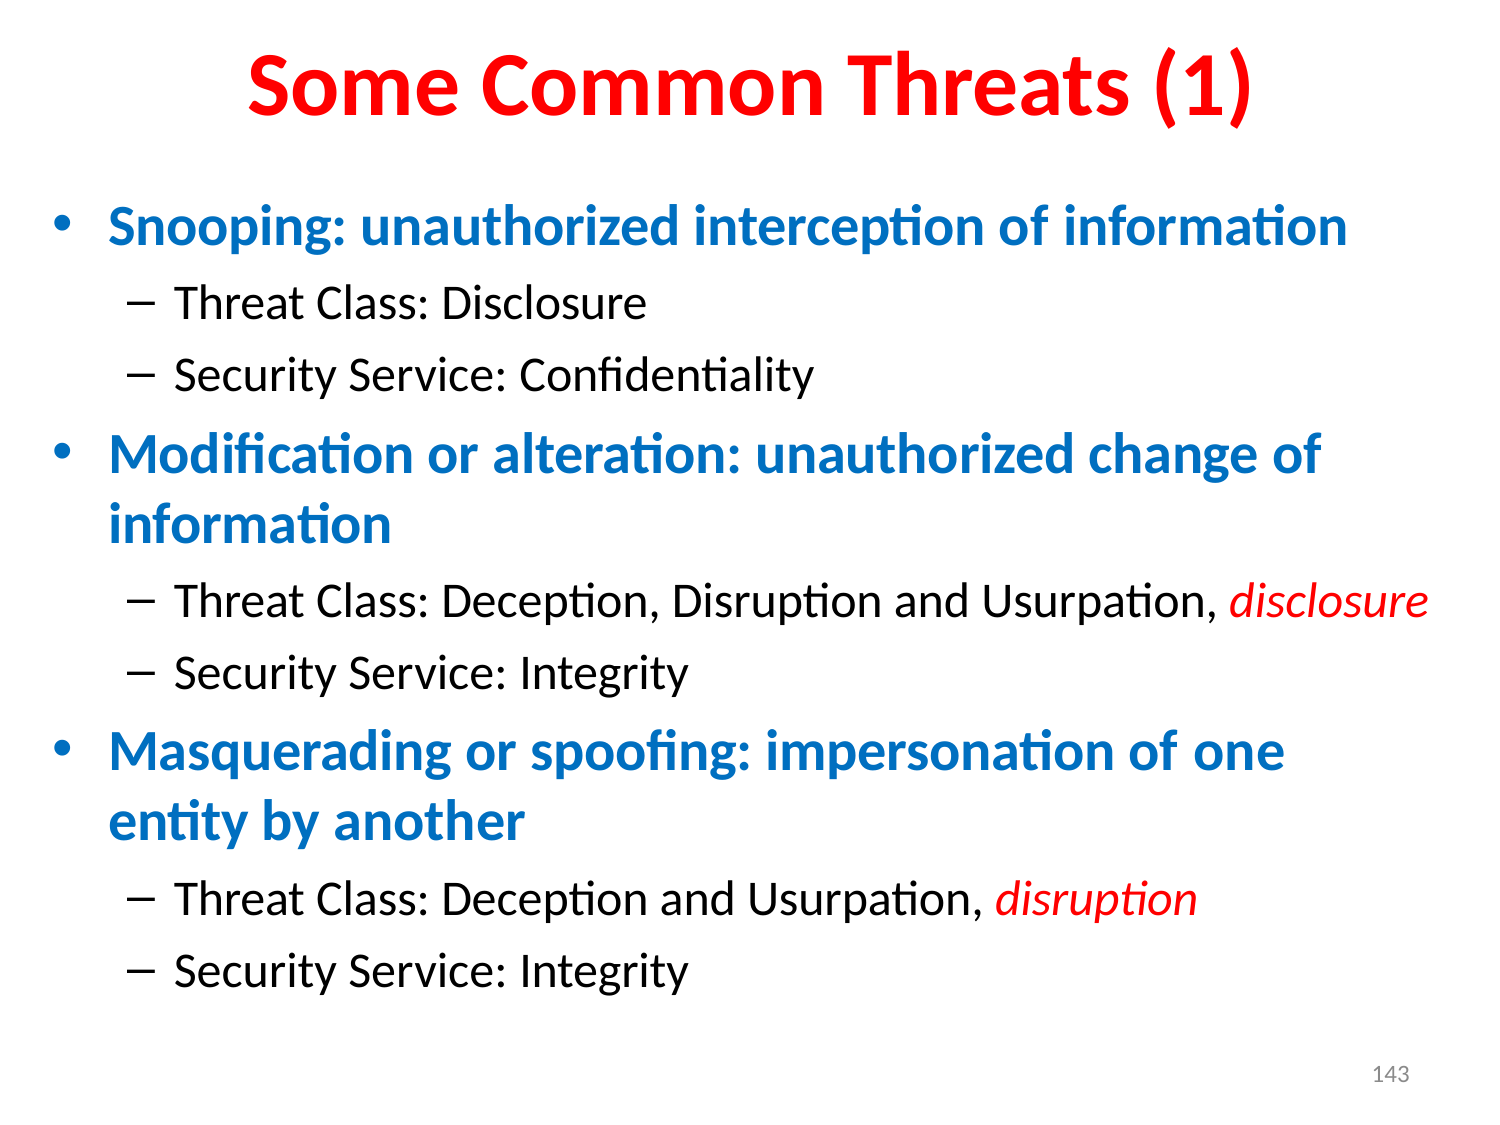

Some Common Threats (1)
Snooping: unauthorized interception of information
Threat Class: Disclosure
Security Service: Confidentiality
Modification or alteration: unauthorized change of  information
Threat Class: Deception, Disruption and Usurpation, disclosure
Security Service: Integrity
Masquerading or spoofing: impersonation of one
entity by another
Threat Class: Deception and Usurpation, disruption
Security Service: Integrity
143